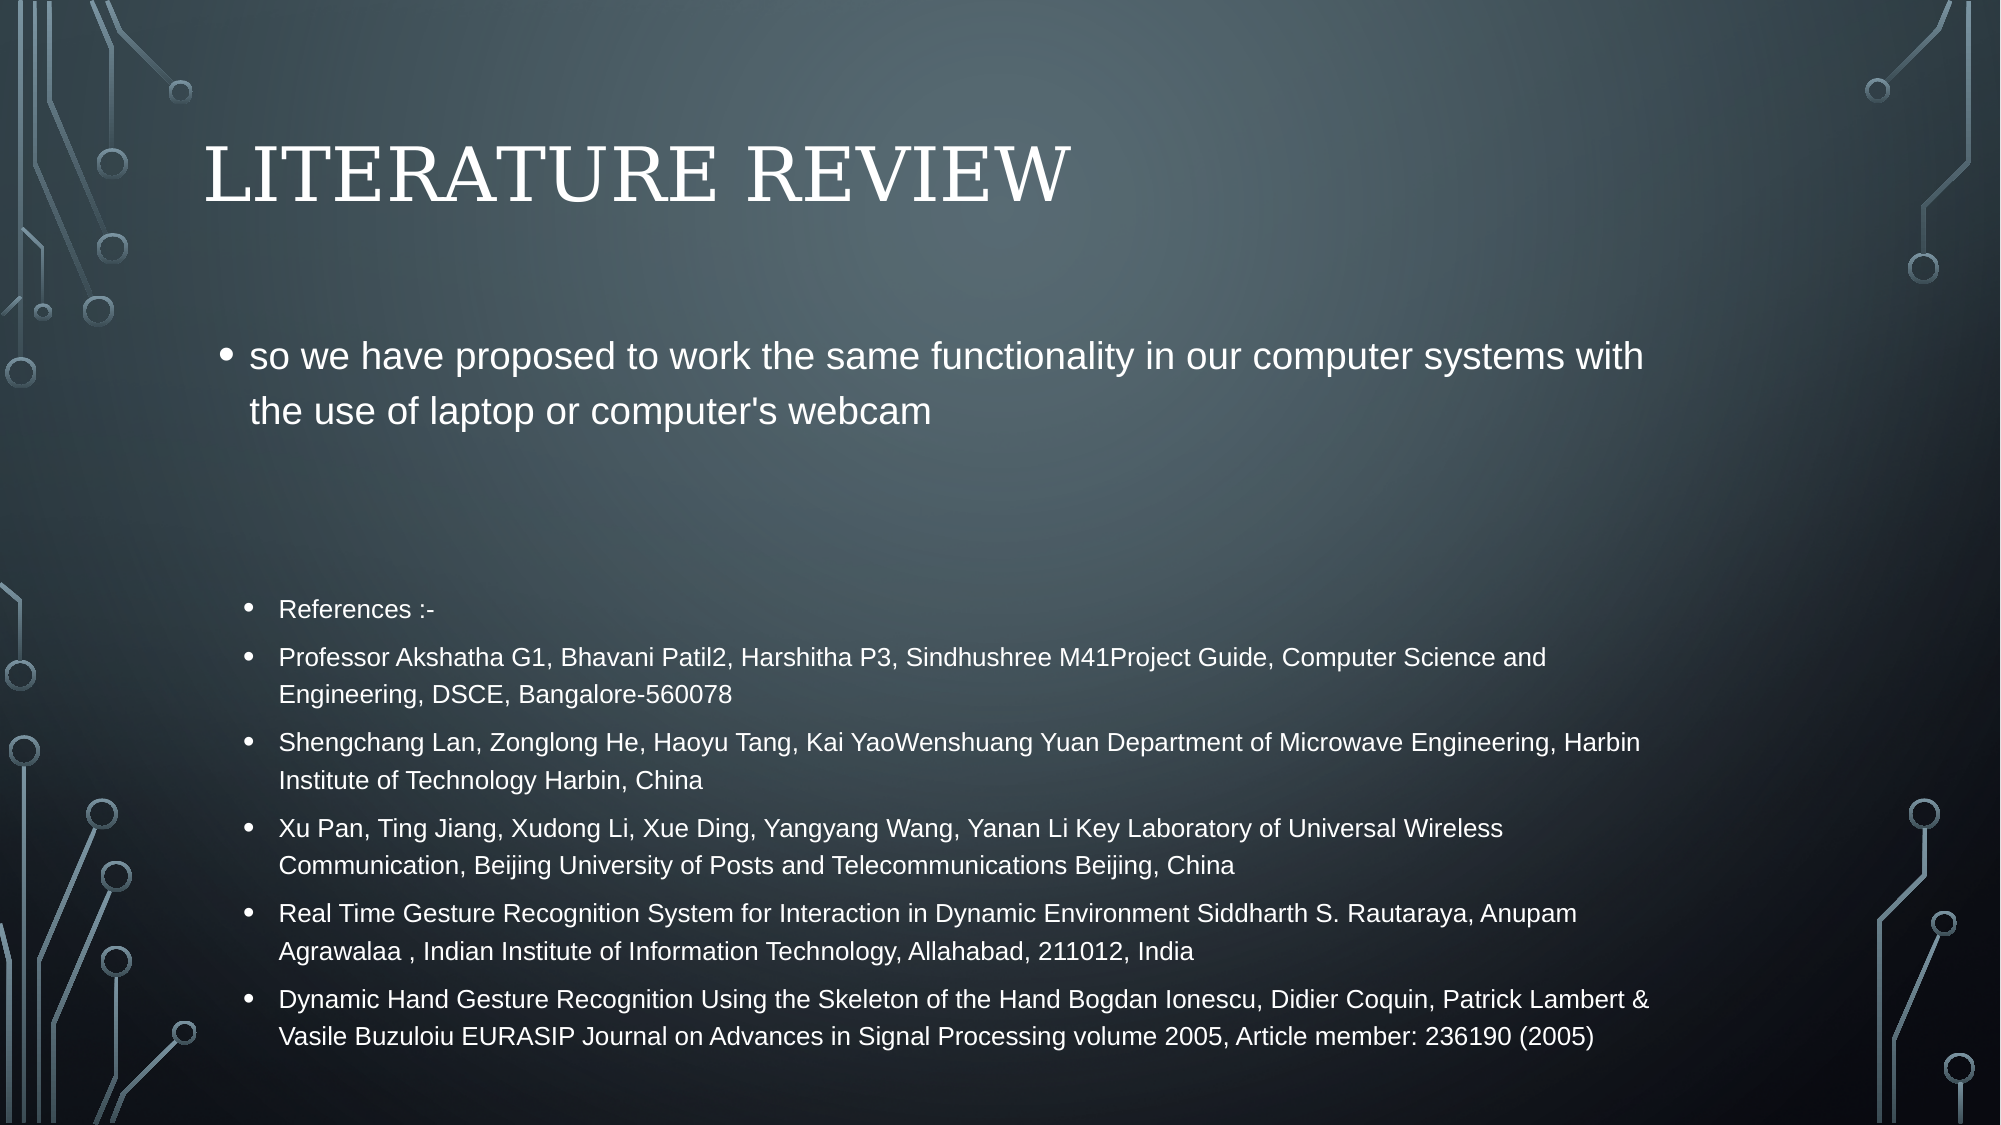

# Literature Review
so we have proposed to work the same functionality in our computer systems with the use of laptop or computer's webcam
References :-
Professor Akshatha G1, Bhavani Patil2, Harshitha P3, Sindhushree M41Project Guide, Computer Science and Engineering, DSCE, Bangalore-560078
Shengchang Lan, Zonglong He, Haoyu Tang, Kai YaoWenshuang Yuan Department of Microwave Engineering, Harbin Institute of Technology Harbin, China
Xu Pan, Ting Jiang, Xudong Li, Xue Ding, Yangyang Wang, Yanan Li Key Laboratory of Universal Wireless Communication, Beijing University of Posts and Telecommunications Beijing, China
Real Time Gesture Recognition System for Interaction in Dynamic Environment Siddharth S. Rautaraya, Anupam Agrawalaa , Indian Institute of Information Technology, Allahabad, 211012, India
Dynamic Hand Gesture Recognition Using the Skeleton of the Hand Bogdan Ionescu, Didier Coquin, Patrick Lambert & Vasile Buzuloiu EURASIP Journal on Advances in Signal Processing volume 2005, Article member: 236190 (2005)